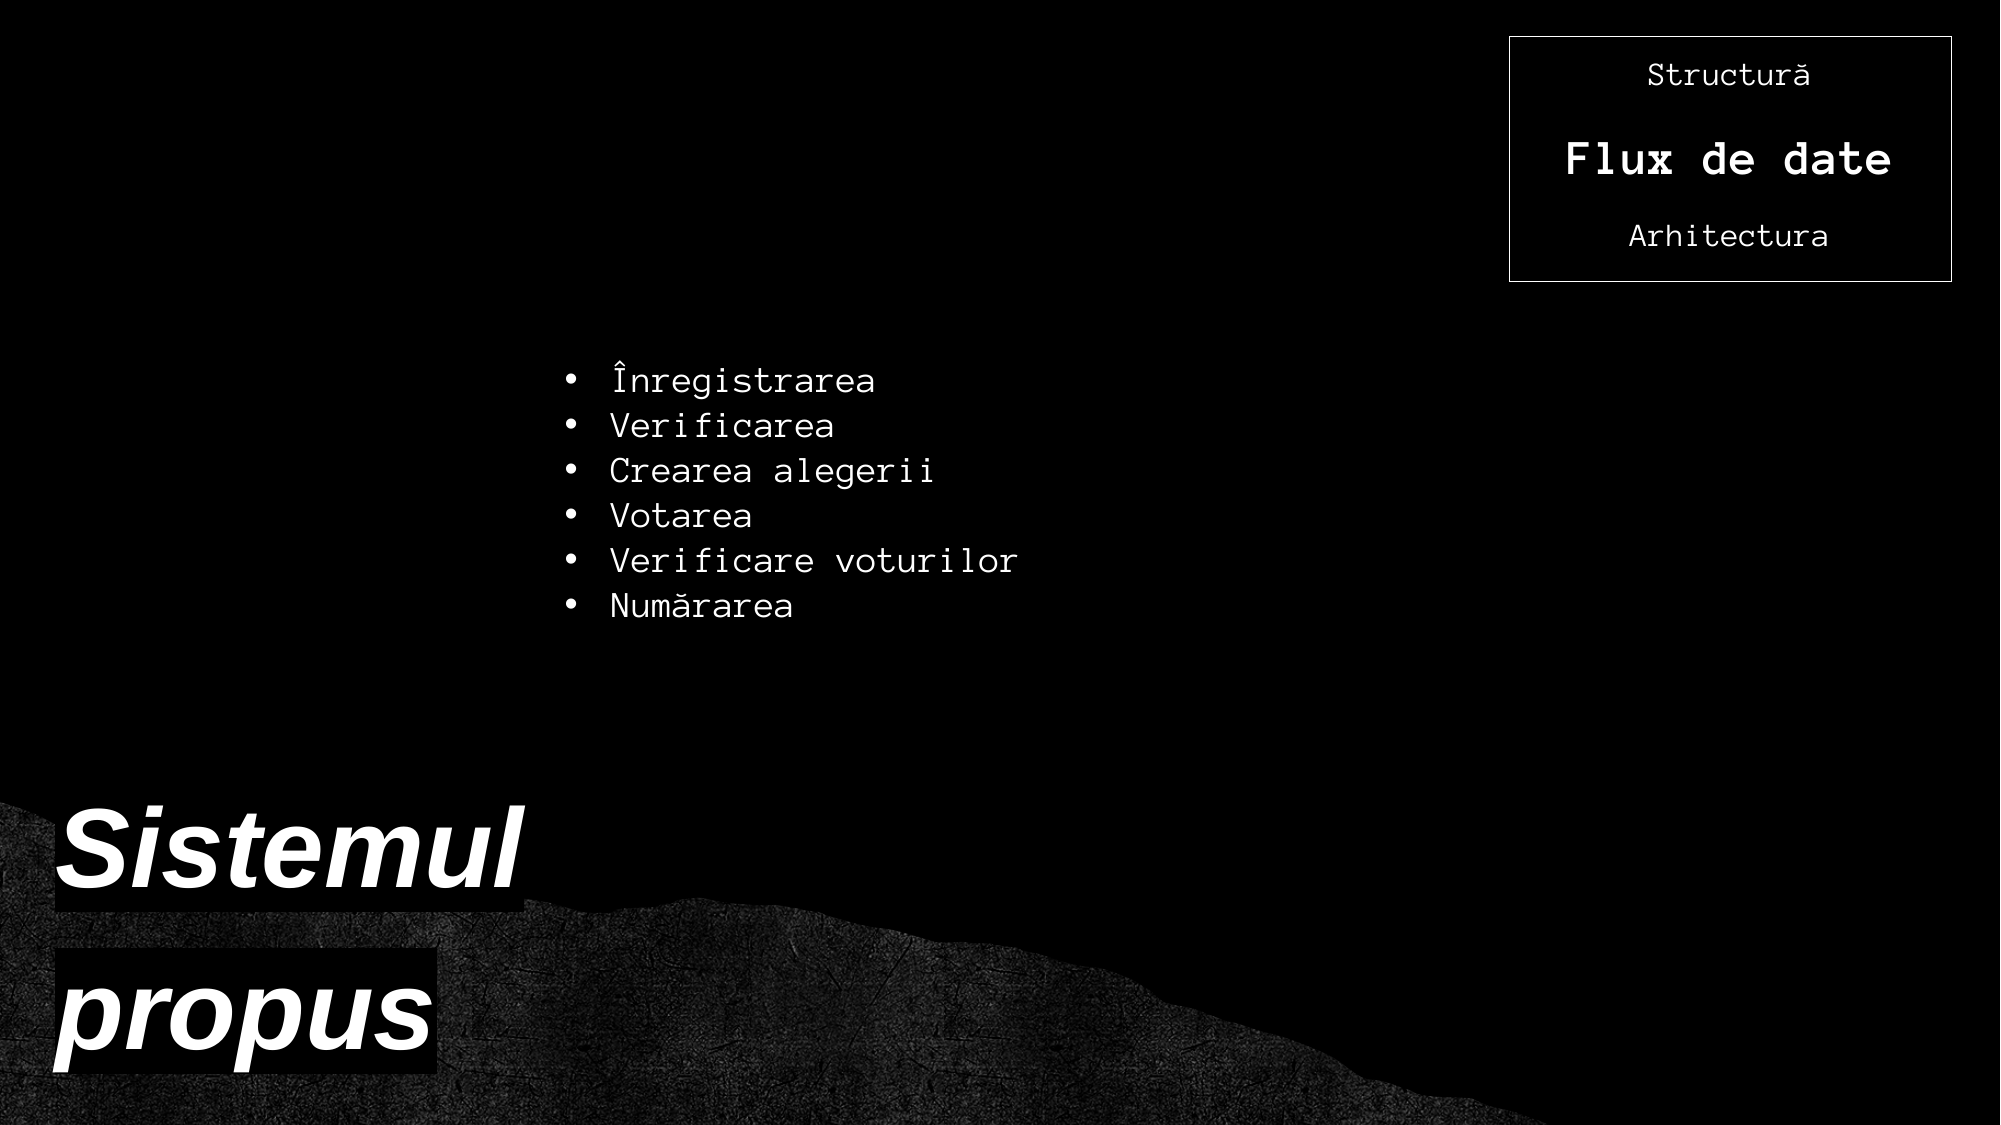

Structură
Flux de date
Arhitectura

Înregistrarea
Verificarea
Crearea alegerii
Votarea
Verificare voturilor
Numărarea
# Sistemul propus